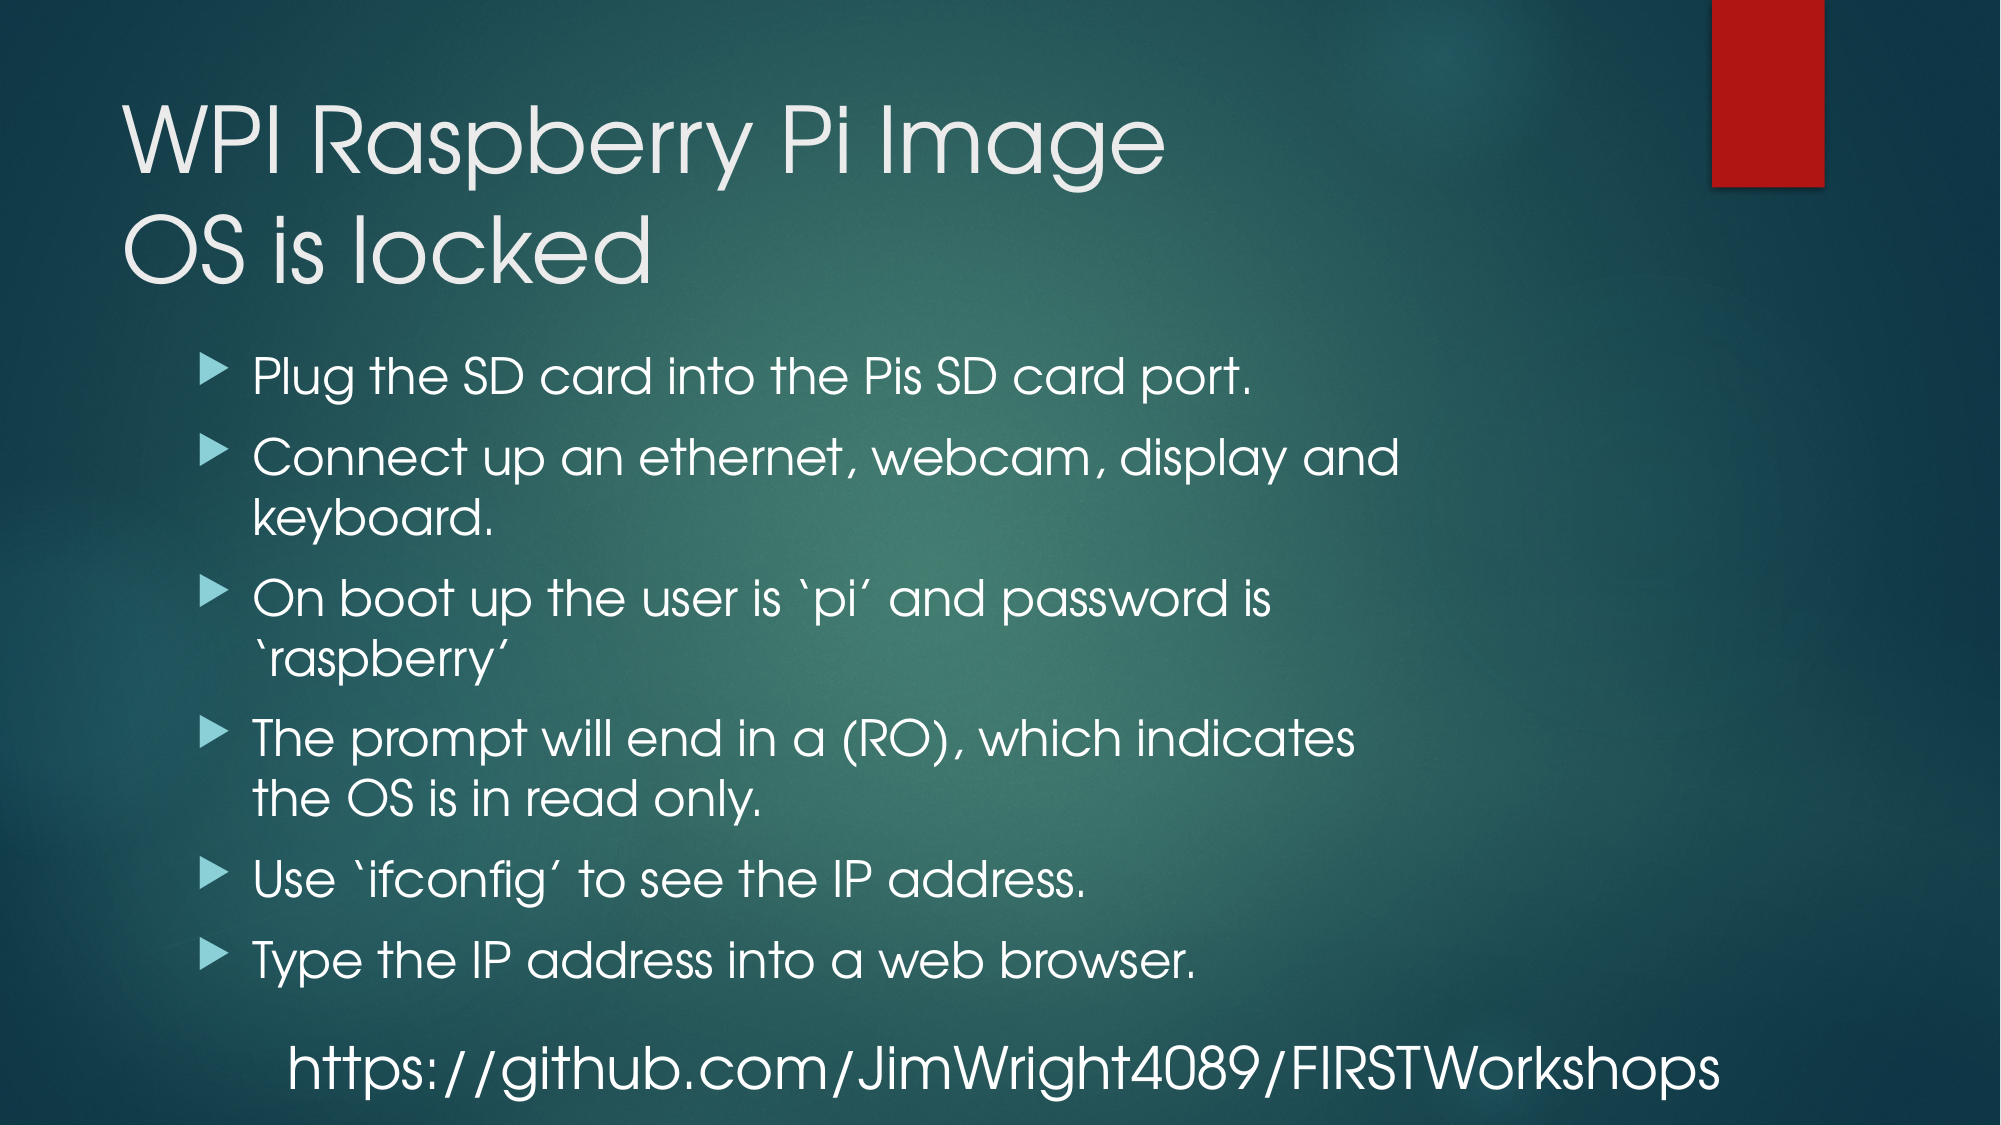

# WPI Raspberry Pi Image OS is locked
Plug the SD card into the Pis SD card port.
Connect up an ethernet, webcam, display and keyboard.
On boot up the user is ‘pi’ and password is ‘raspberry’
The prompt will end in a (RO), which indicates the OS is in read only.
Use ‘ifconfig’ to see the IP address.
Type the IP address into a web browser.

https://github.com/JimWright4089/FIRSTWorkshops